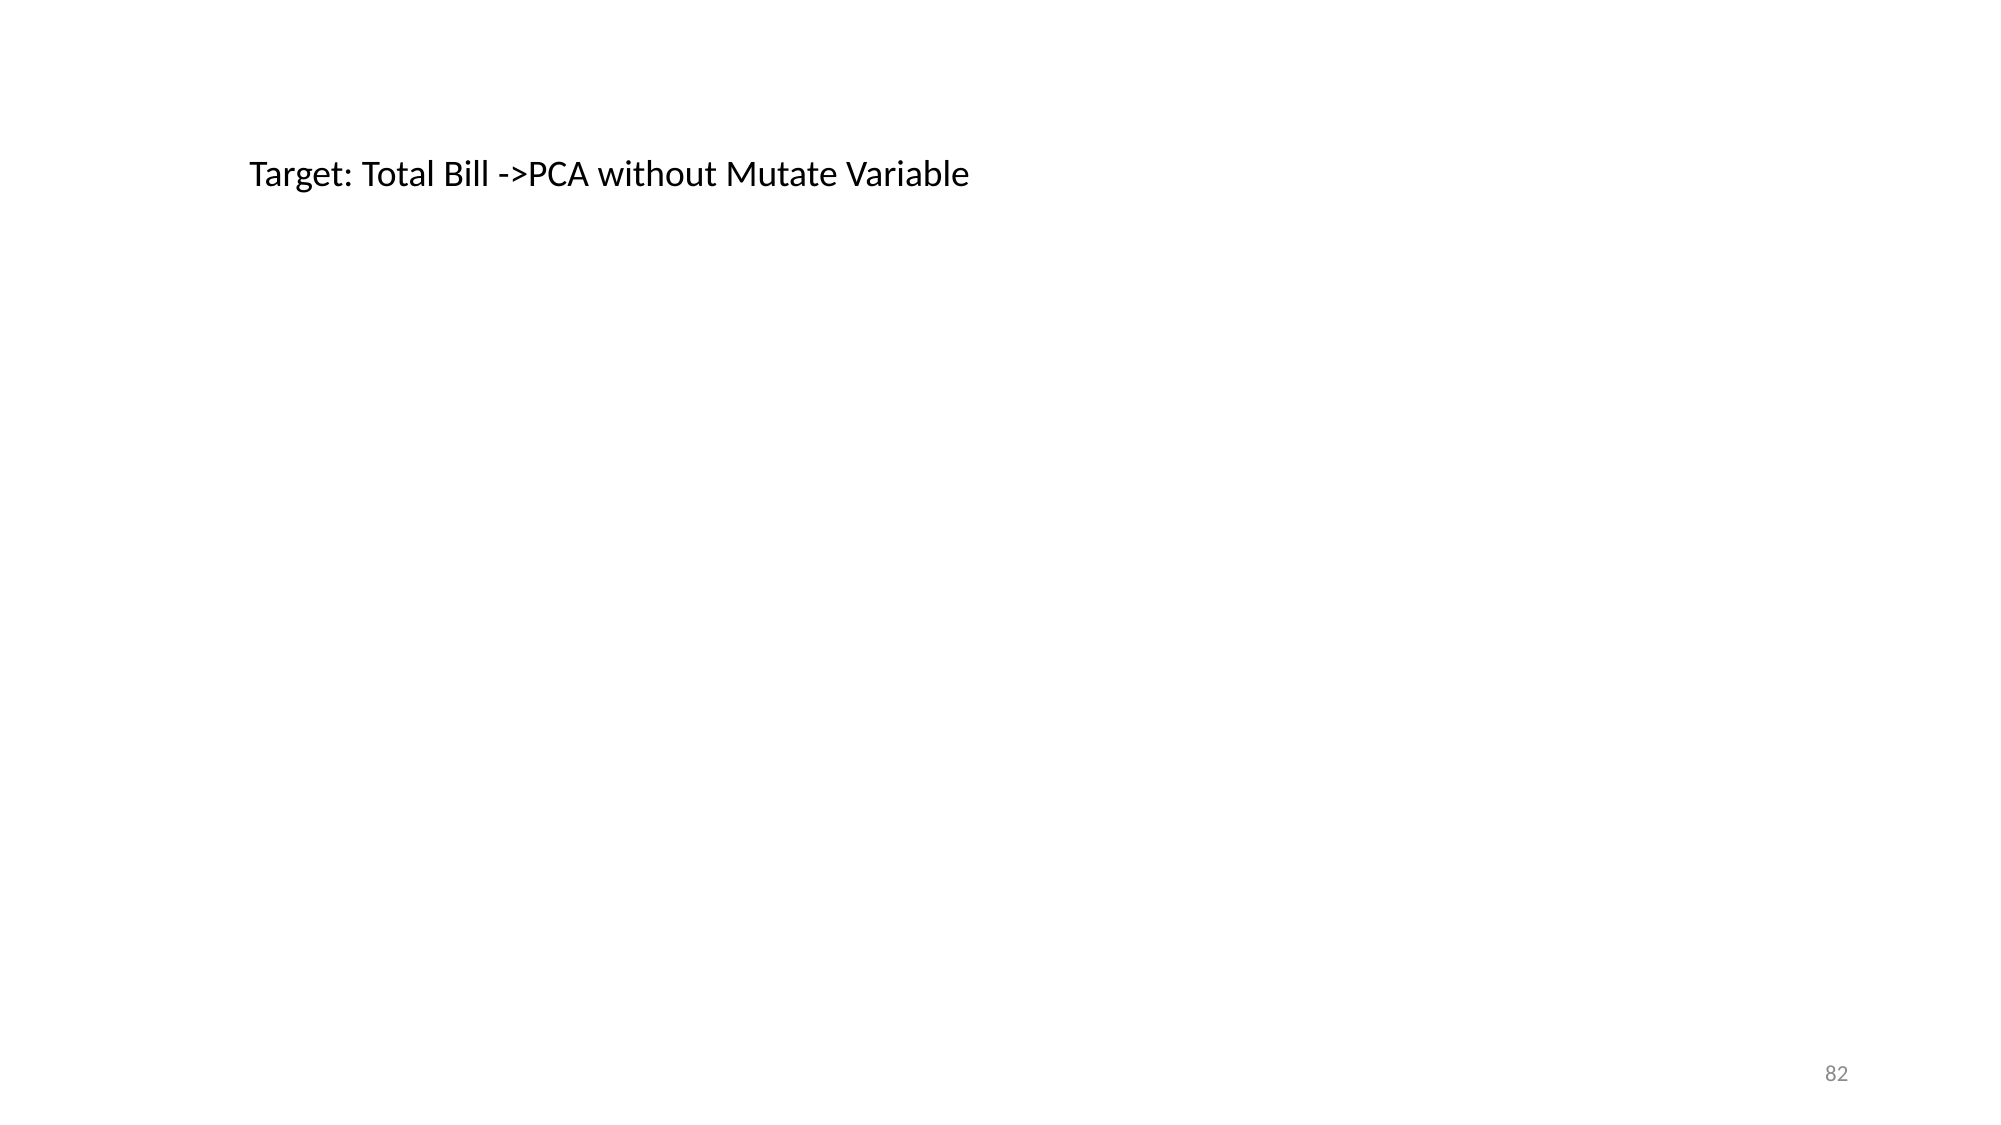

Target: Total Bill ->PCA without Mutate Variable
82